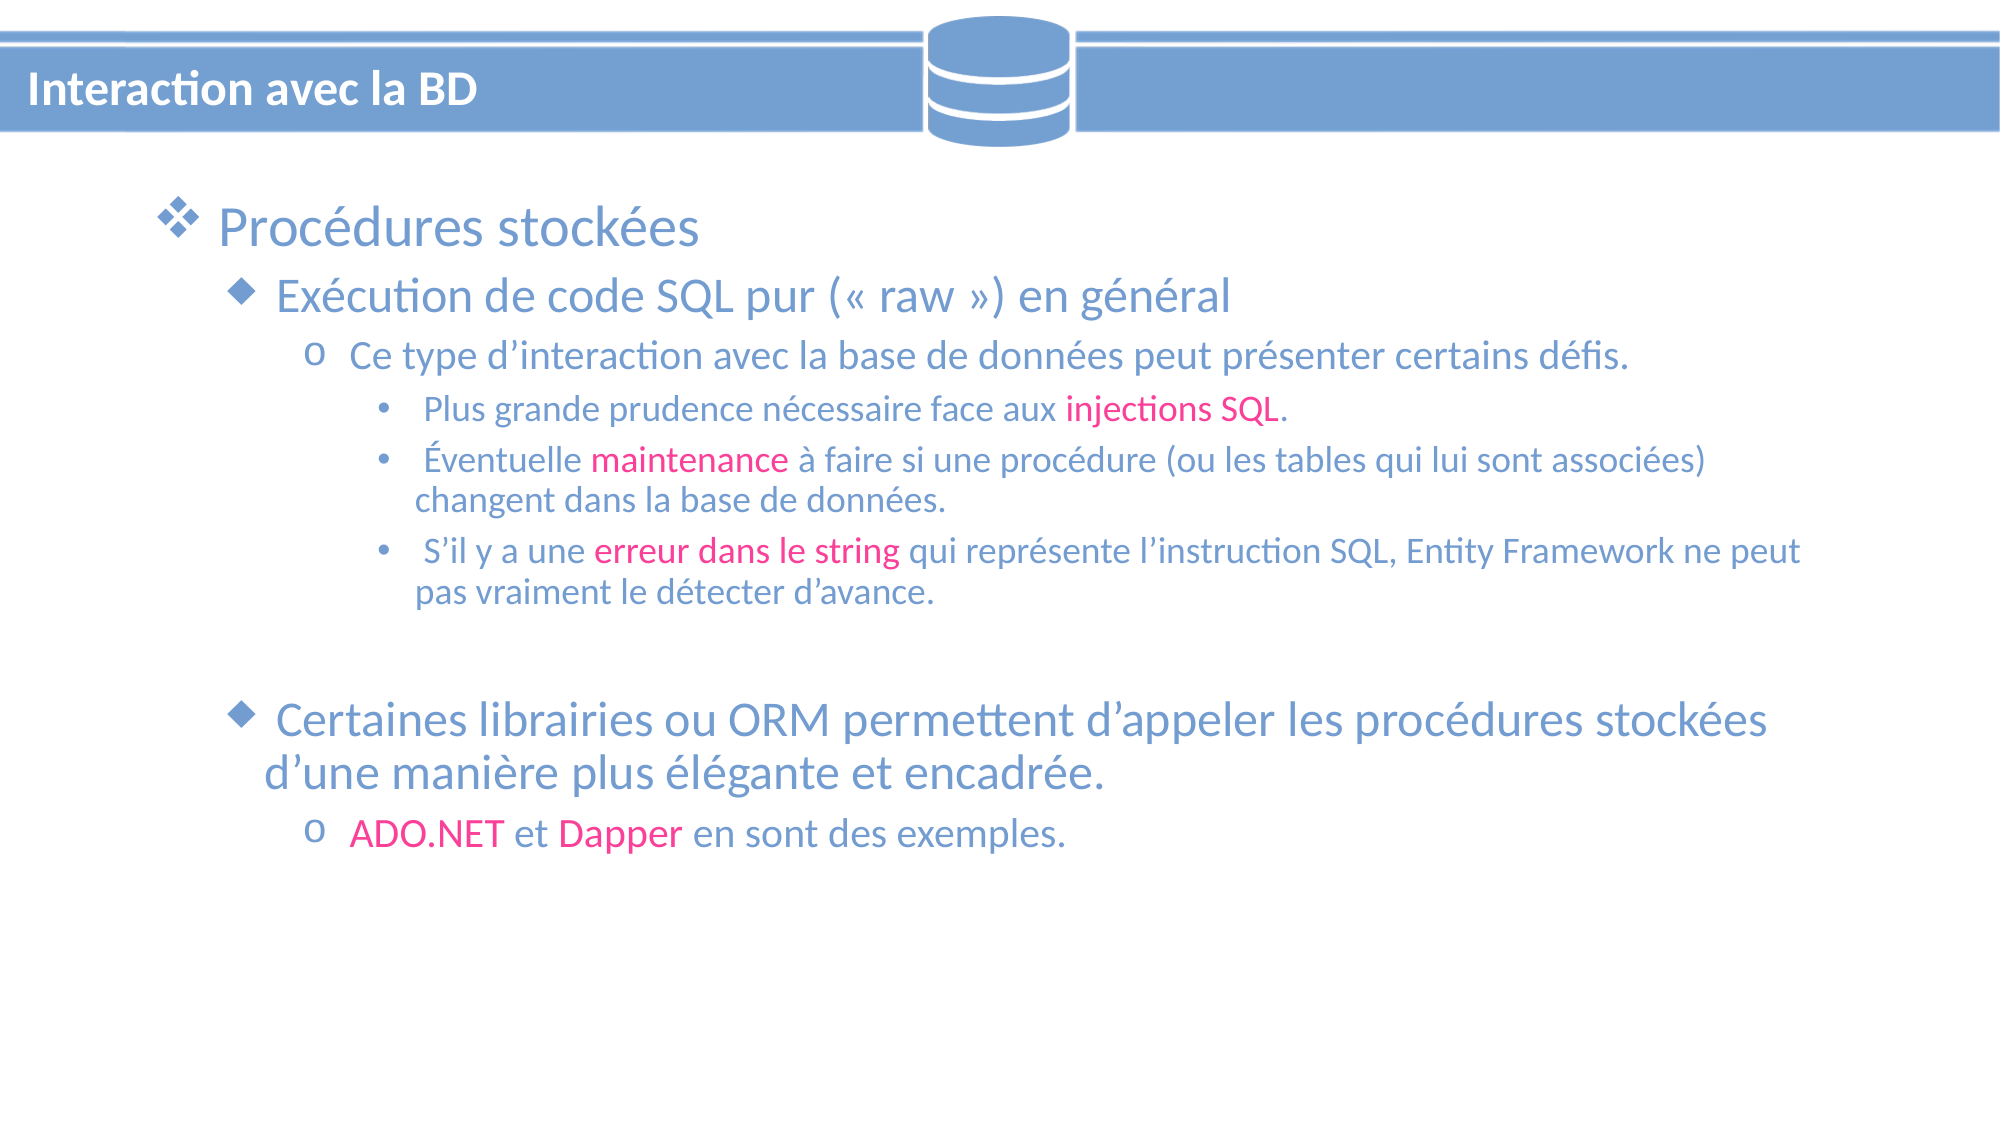

# Interaction avec la BD
 Procédures stockées
 Exécution de code SQL pur (« raw ») en général
 Ce type d’interaction avec la base de données peut présenter certains défis.
 Plus grande prudence nécessaire face aux injections SQL.
 Éventuelle maintenance à faire si une procédure (ou les tables qui lui sont associées) changent dans la base de données.
 S’il y a une erreur dans le string qui représente l’instruction SQL, Entity Framework ne peut pas vraiment le détecter d’avance.

 Certaines librairies ou ORM permettent d’appeler les procédures stockées d’une manière plus élégante et encadrée.
 ADO.NET et Dapper en sont des exemples.